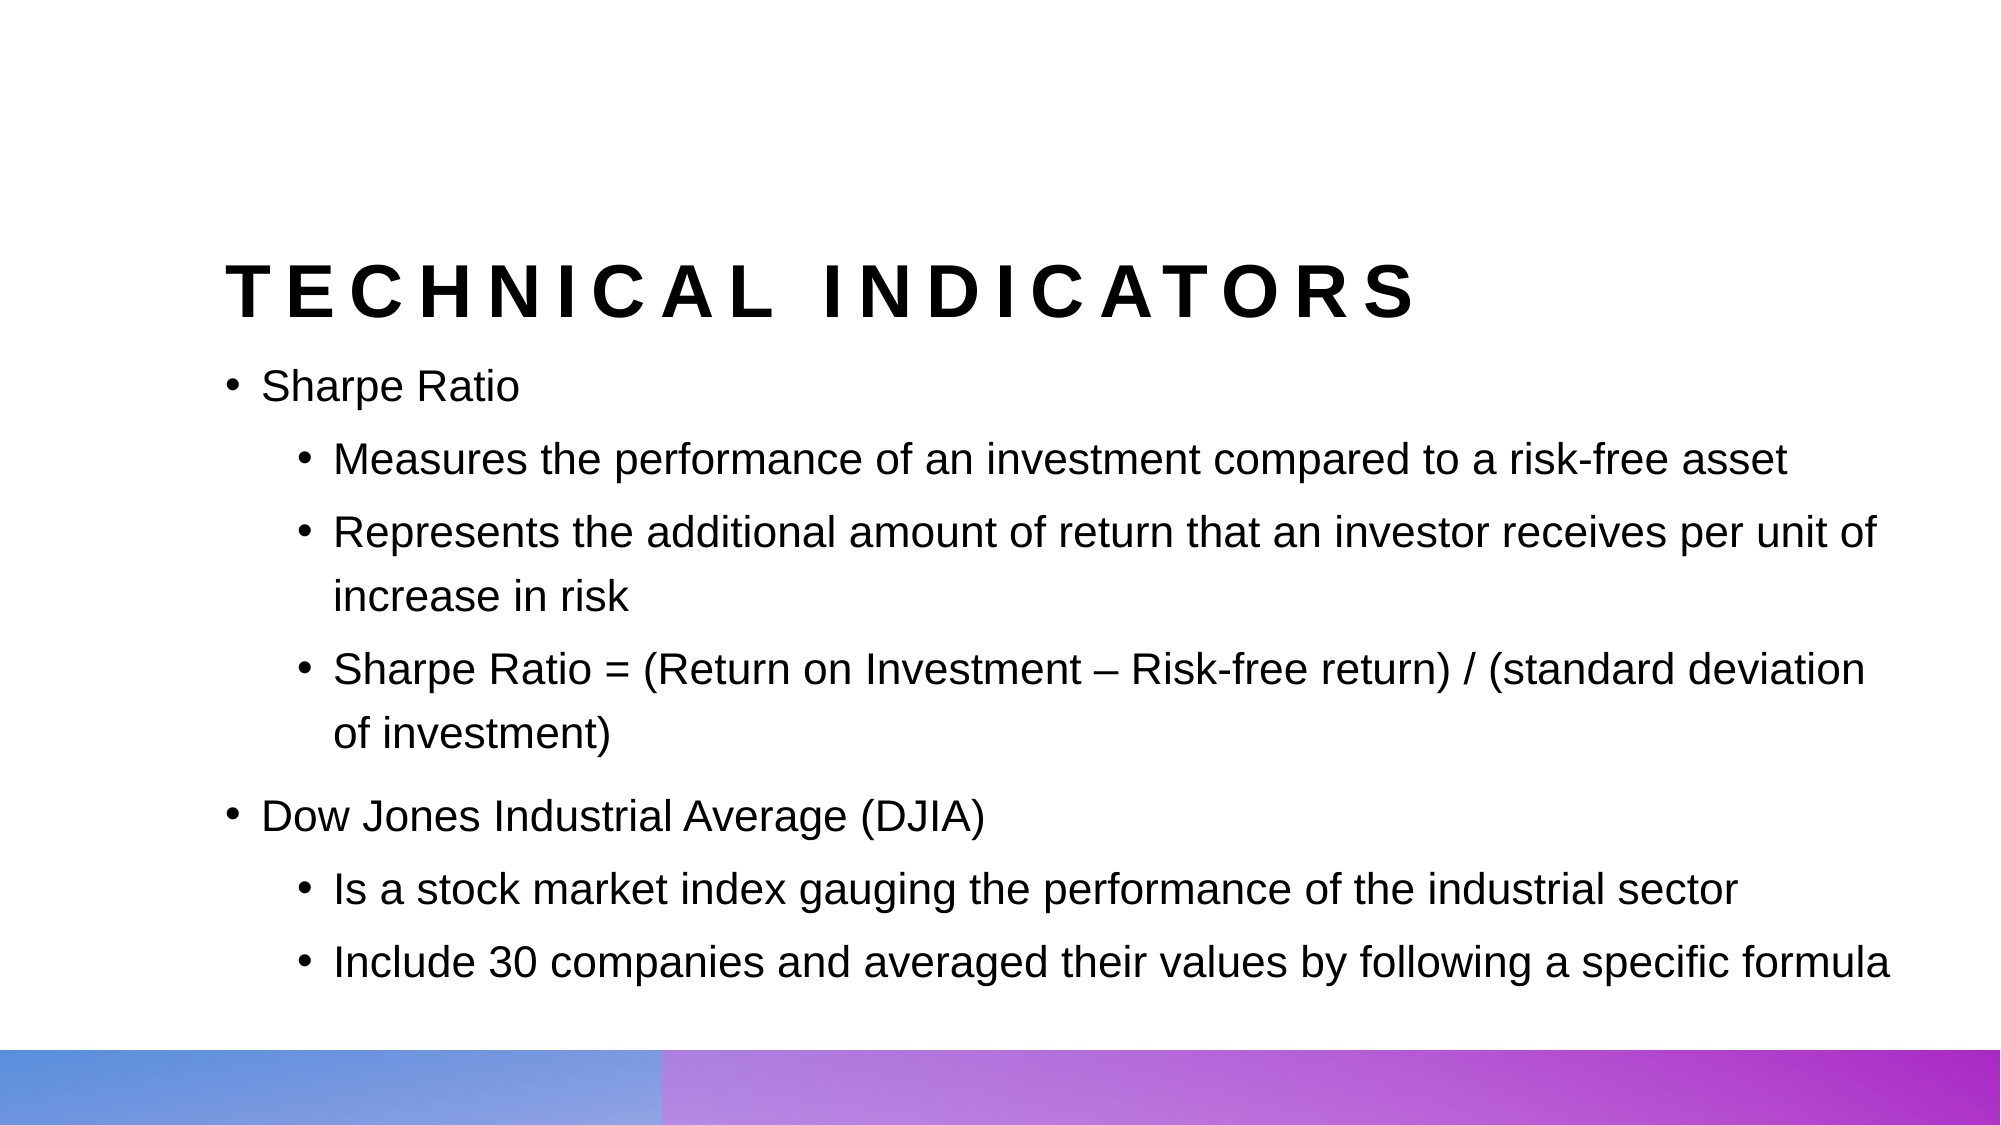

# Technical indicators
Sharpe Ratio
Measures the performance of an investment compared to a risk-free asset
Represents the additional amount of return that an investor receives per unit of increase in risk
Sharpe Ratio = (Return on Investment – Risk-free return) / (standard deviation of investment)
Dow Jones Industrial Average (DJIA)
Is a stock market index gauging the performance of the industrial sector
Include 30 companies and averaged their values by following a specific formula